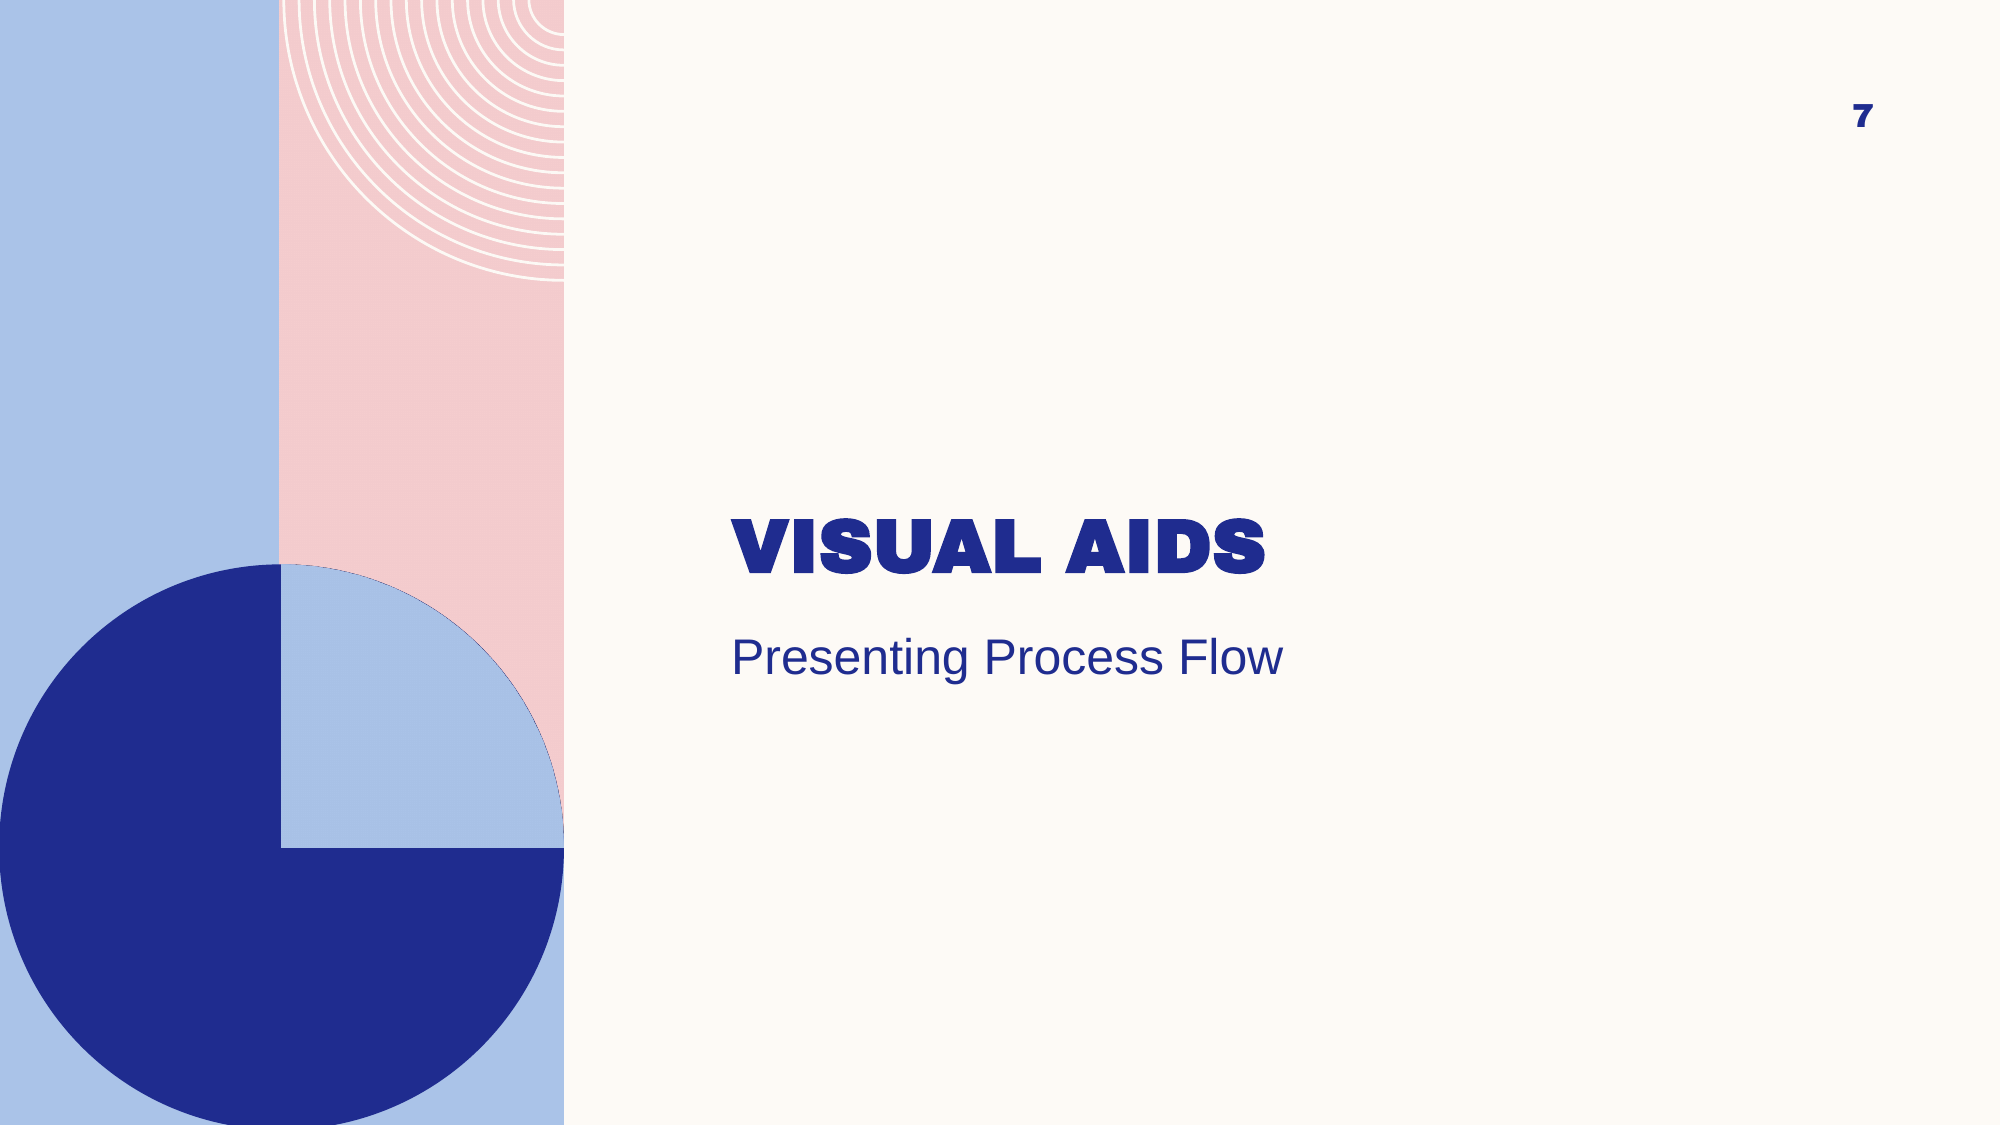

7
# visual aids
Presenting Process Flow